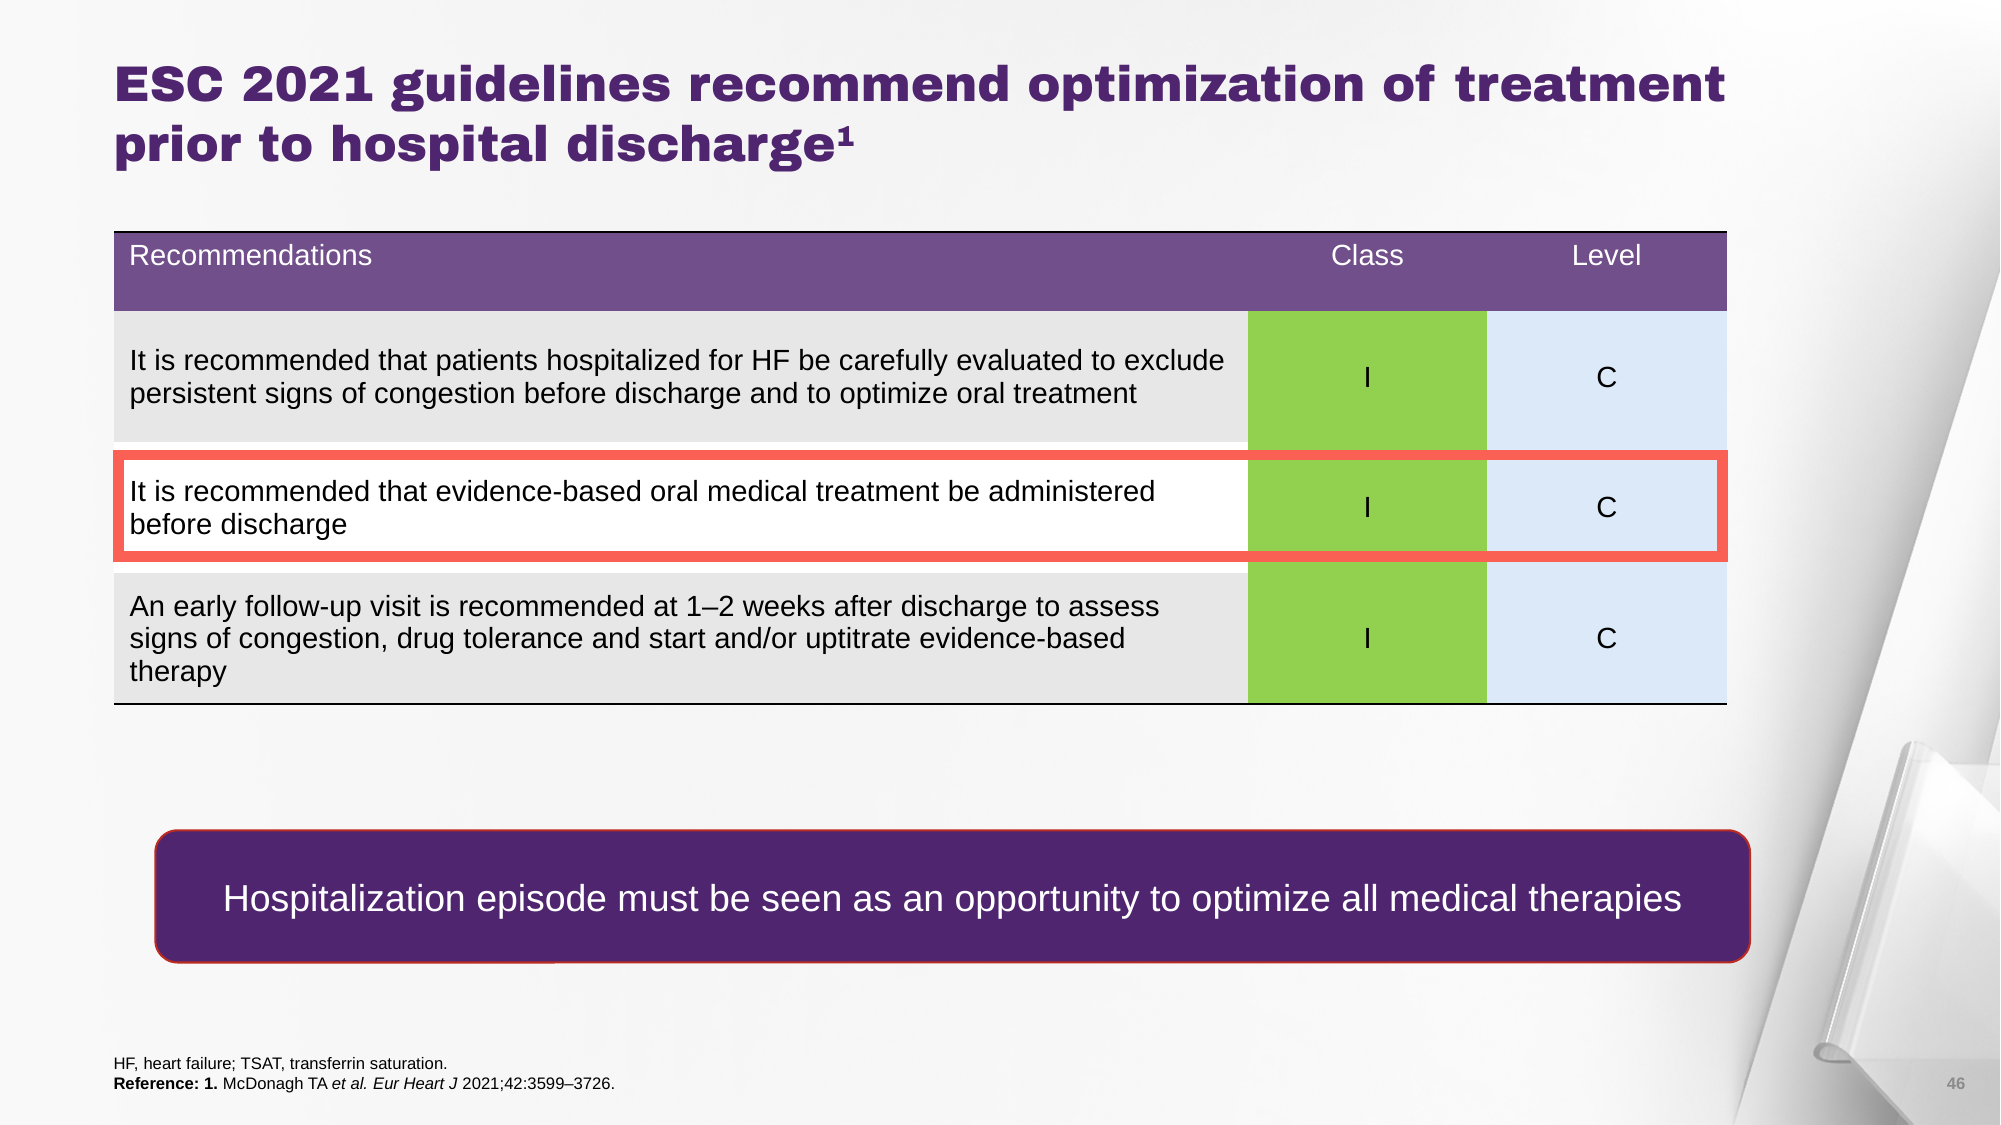

# ESC 2021 guidelines recommend optimization of treatment prior to hospital discharge1
| Recommendations | Class | Level |
| --- | --- | --- |
| It is recommended that patients hospitalized for HF be carefully evaluated to exclude persistent signs of congestion before discharge and to optimize oral treatment | I | C |
| It is recommended that evidence-based oral medical treatment be administered before discharge | I | C |
| An early follow-up visit is recommended at 1–2 weeks after discharge to assess signs of congestion, drug tolerance and start and/or uptitrate evidence-based therapy | I | C |

Hospitalization episode must be seen as an opportunity to optimize all medical therapies
HF, heart failure; TSAT, transferrin saturation.
Reference: 1. McDonagh TA et al. Eur Heart J 2021;42:3599–3726.
46